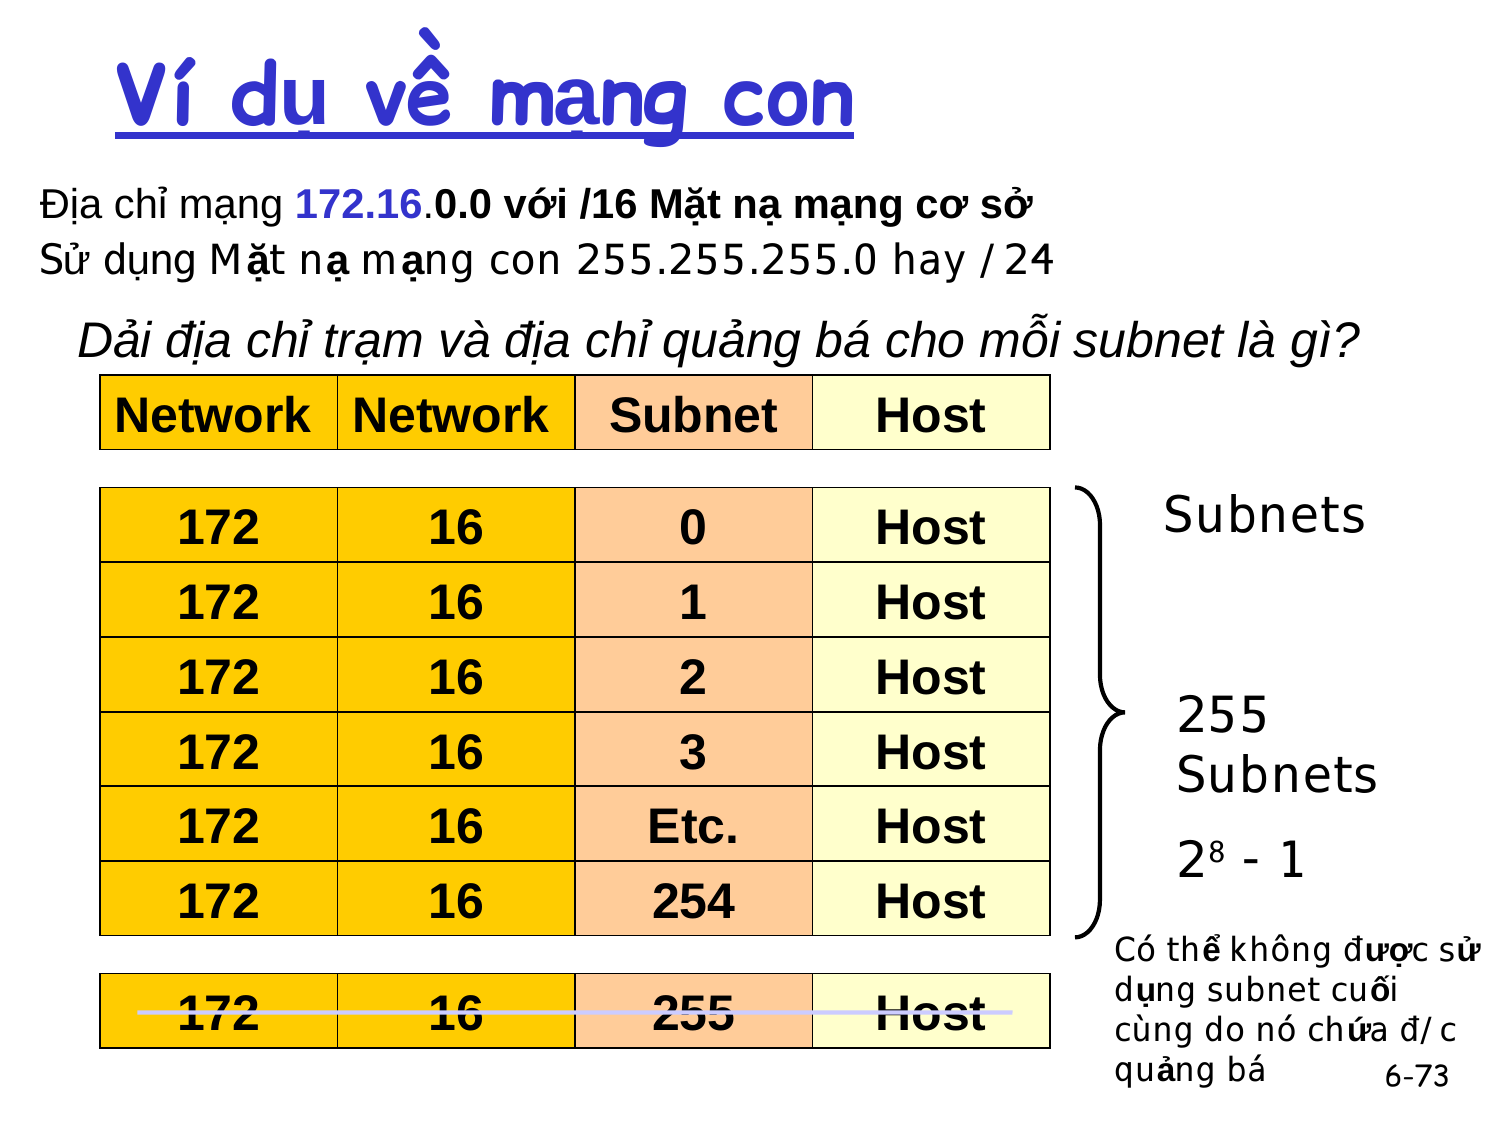

# Ví dụ về mạng con
Địa chỉ mạng 172.16.0.0 với /16 Mặt nạ mạng cơ sở

Sử dụng Mặt nạ mạng con 255.255.255.0 hay /24
Dải địa chỉ trạm và địa chỉ quảng bá cho mỗi subnet là gì?
Network
Network
Subnet
Host
Subnets
172
16
0
Host

172
16
1
Host
172
16
2
Host
255 Subnets
28 - 1
172
16
3
Host
172
16
Etc.
Host
172
16
254
Host
Có thể không được sử dụng subnet cuối cùng do nó chứa đ/c quảng bá
172
16
255
Host

6-73